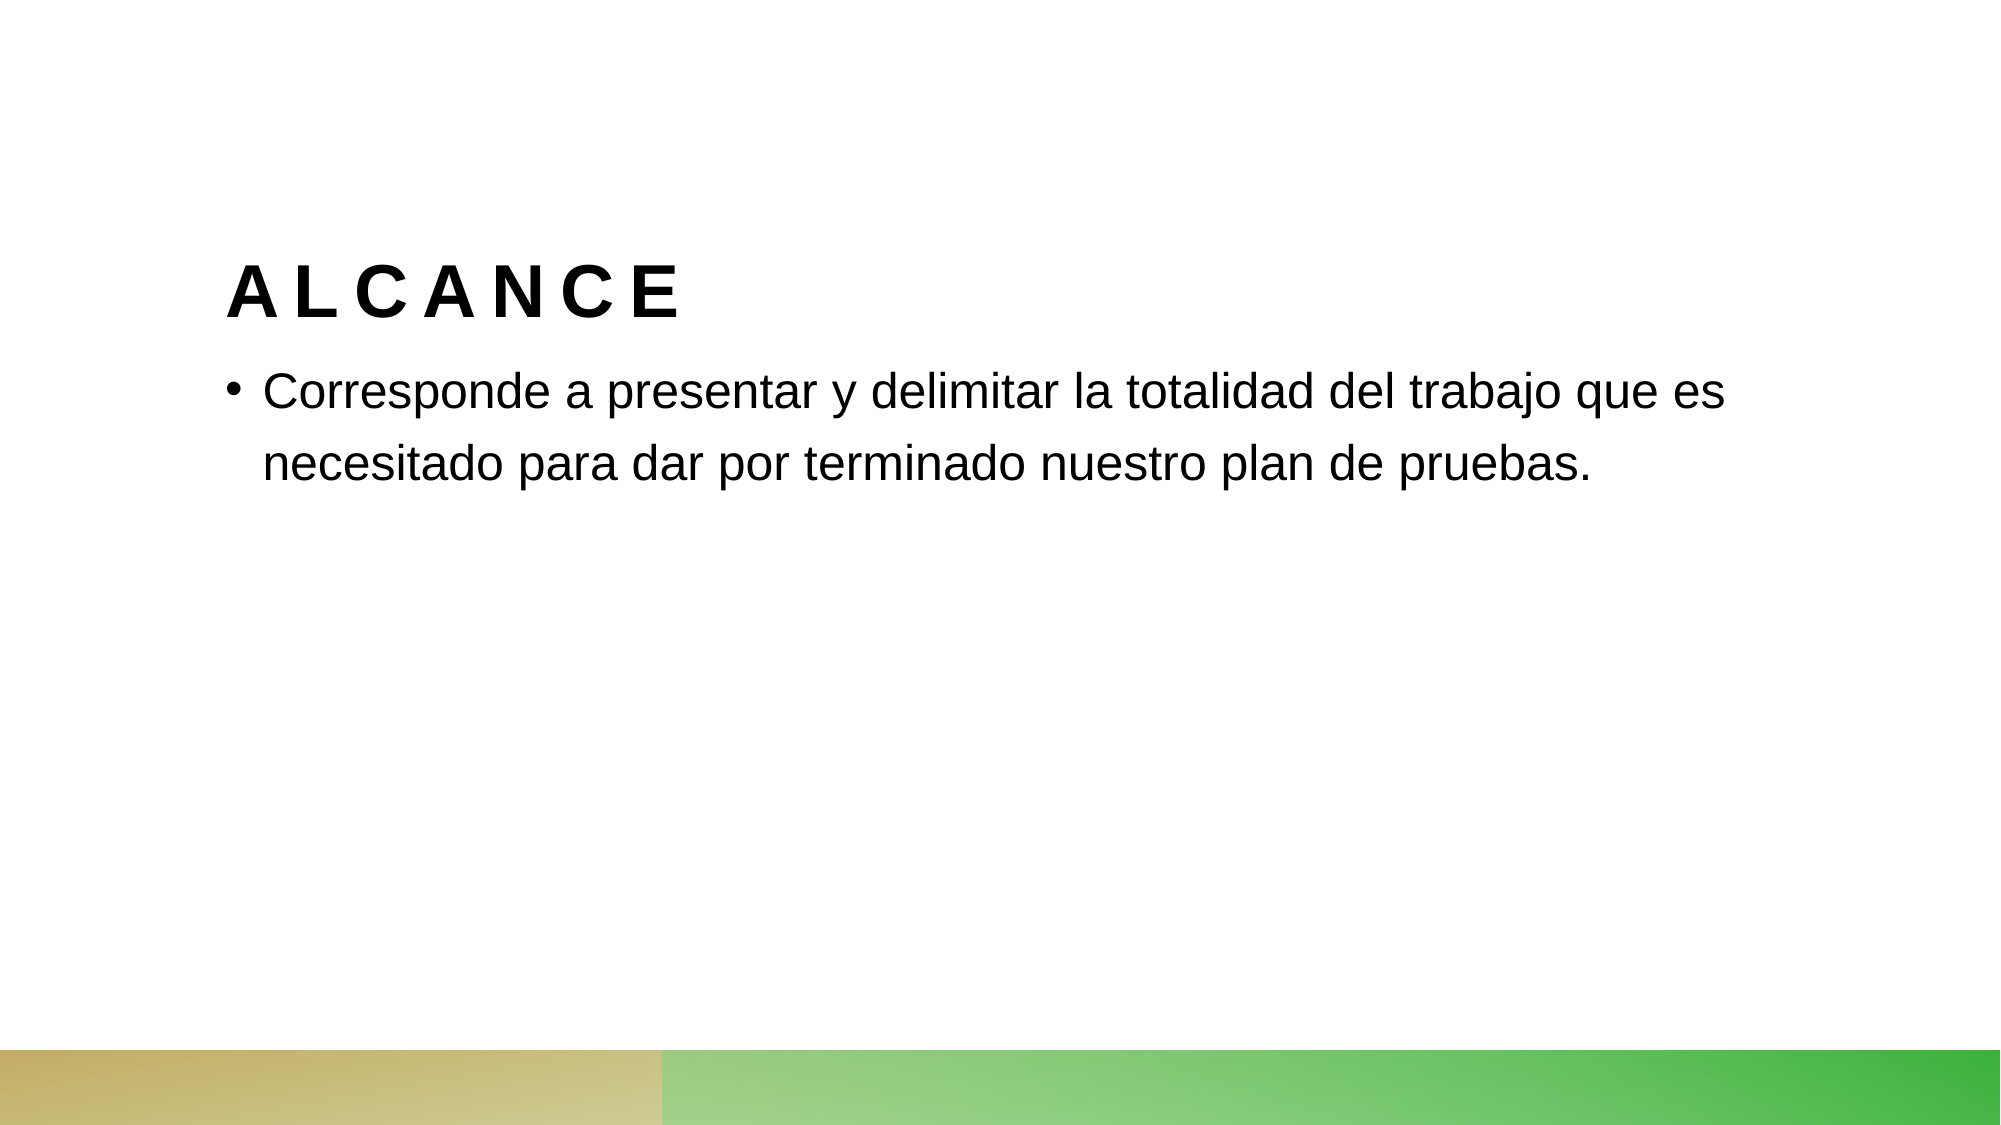

# Alcance
Corresponde a presentar y delimitar la totalidad del trabajo que es necesitado para dar por terminado nuestro plan de pruebas.